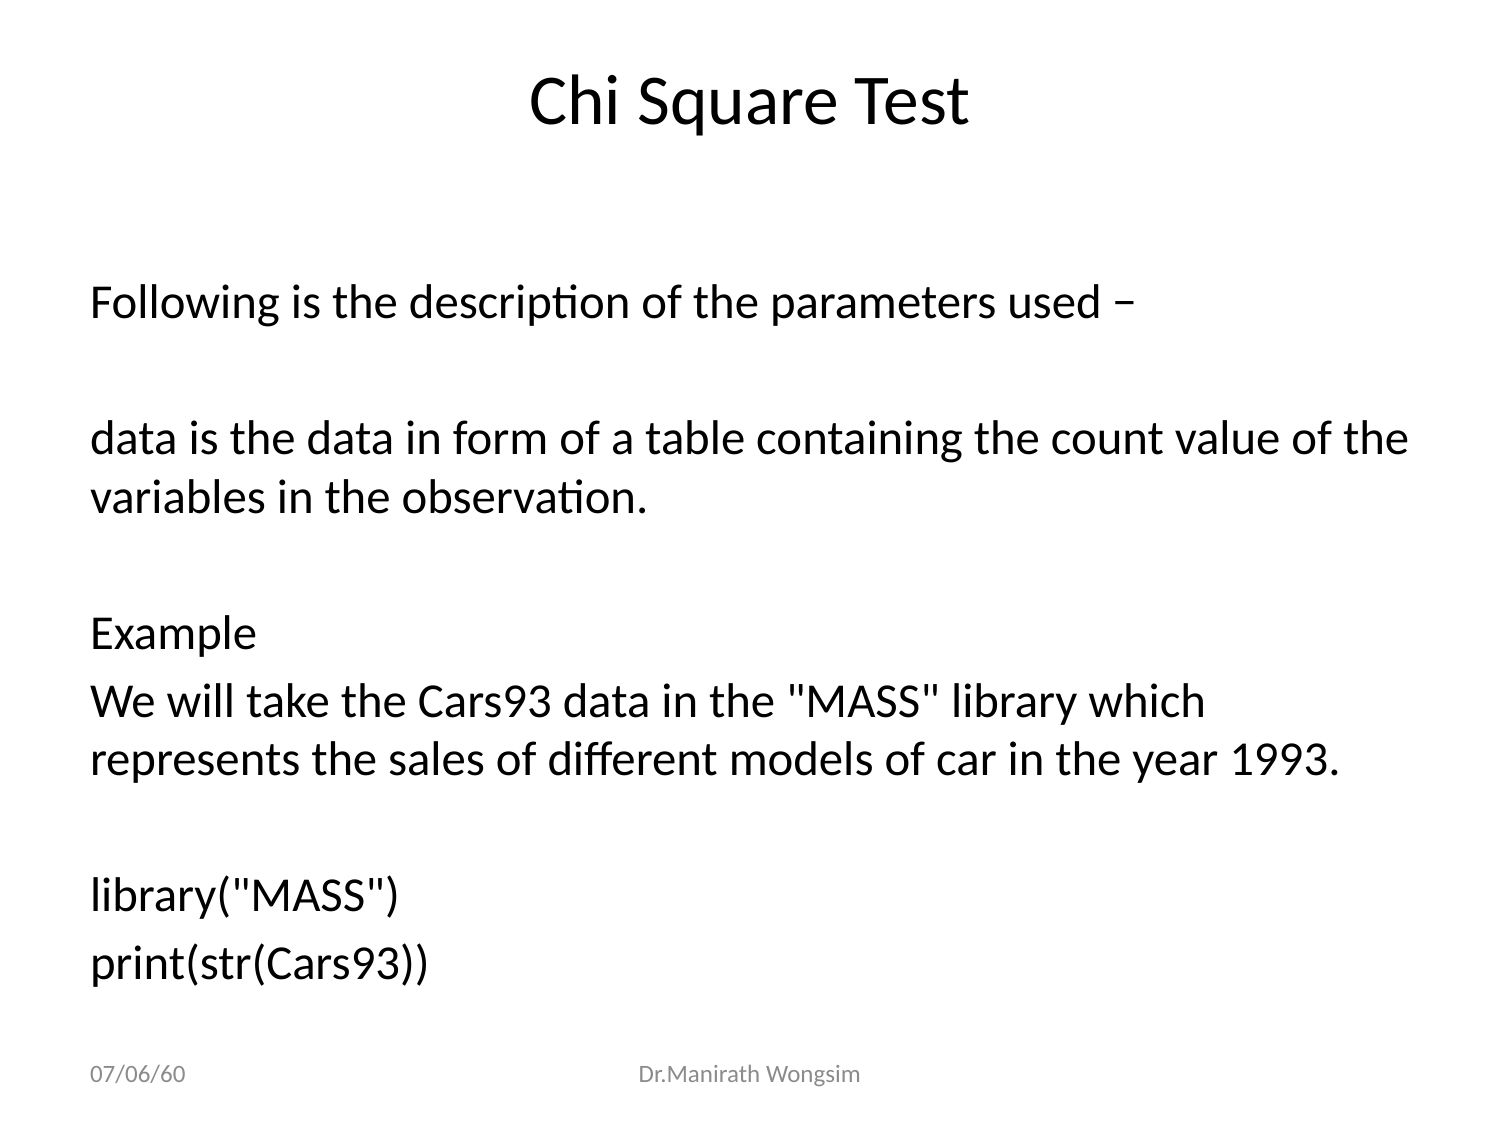

# Chi Square Test
Following is the description of the parameters used −

data is the data in form of a table containing the count value of the variables in the observation.

Example
We will take the Cars93 data in the "MASS" library which represents the sales of different models of car in the year 1993.

library("MASS")
print(str(Cars93))
07/06/60
Dr.Manirath Wongsim